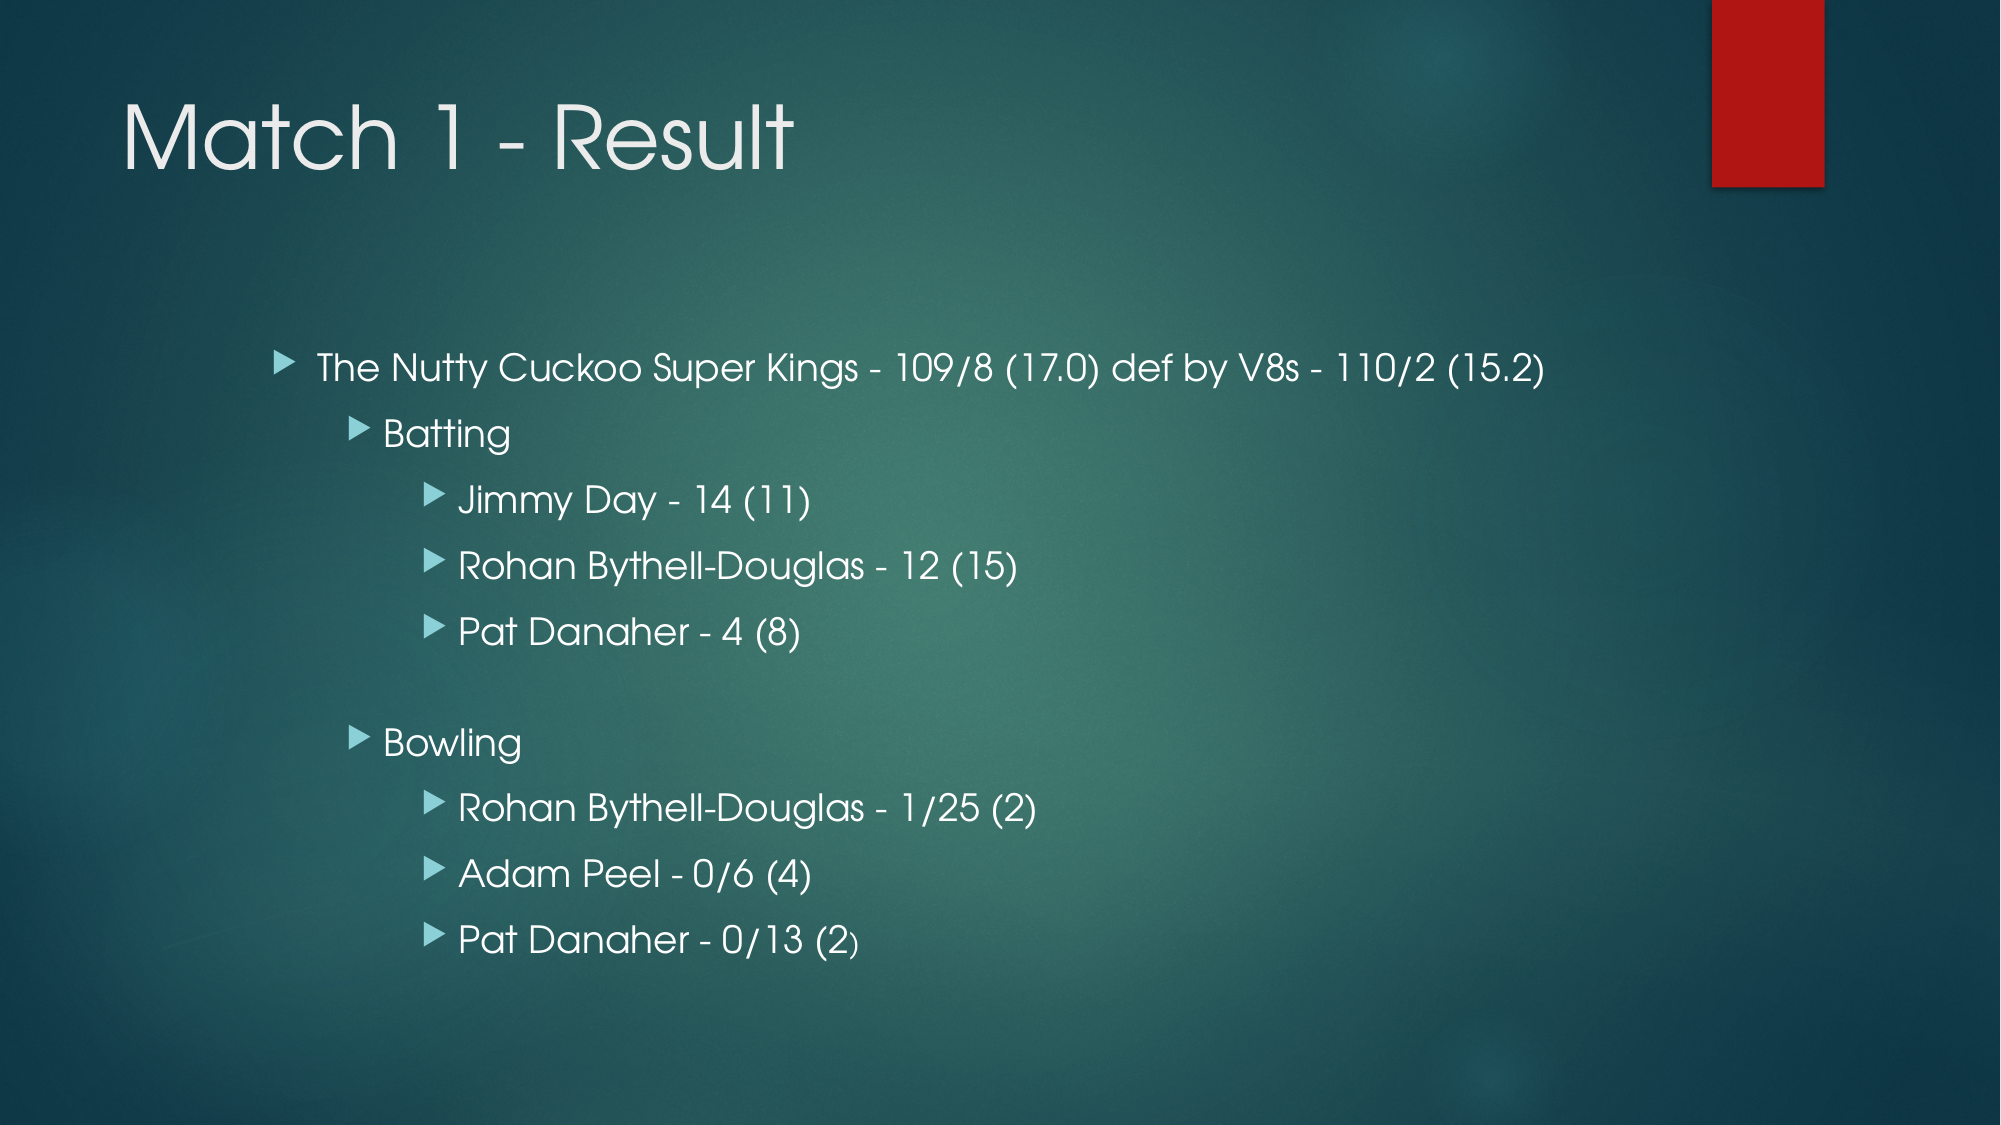

# Match 1 - Result
The Nutty Cuckoo Super Kings - 109/8 (17.0) def by V8s - 110/2 (15.2)
Batting
Jimmy Day - 14 (11)
Rohan Bythell-Douglas - 12 (15)
Pat Danaher - 4 (8)
Bowling
Rohan Bythell-Douglas - 1/25 (2)
Adam Peel - 0/6 (4)
Pat Danaher - 0/13 (2)